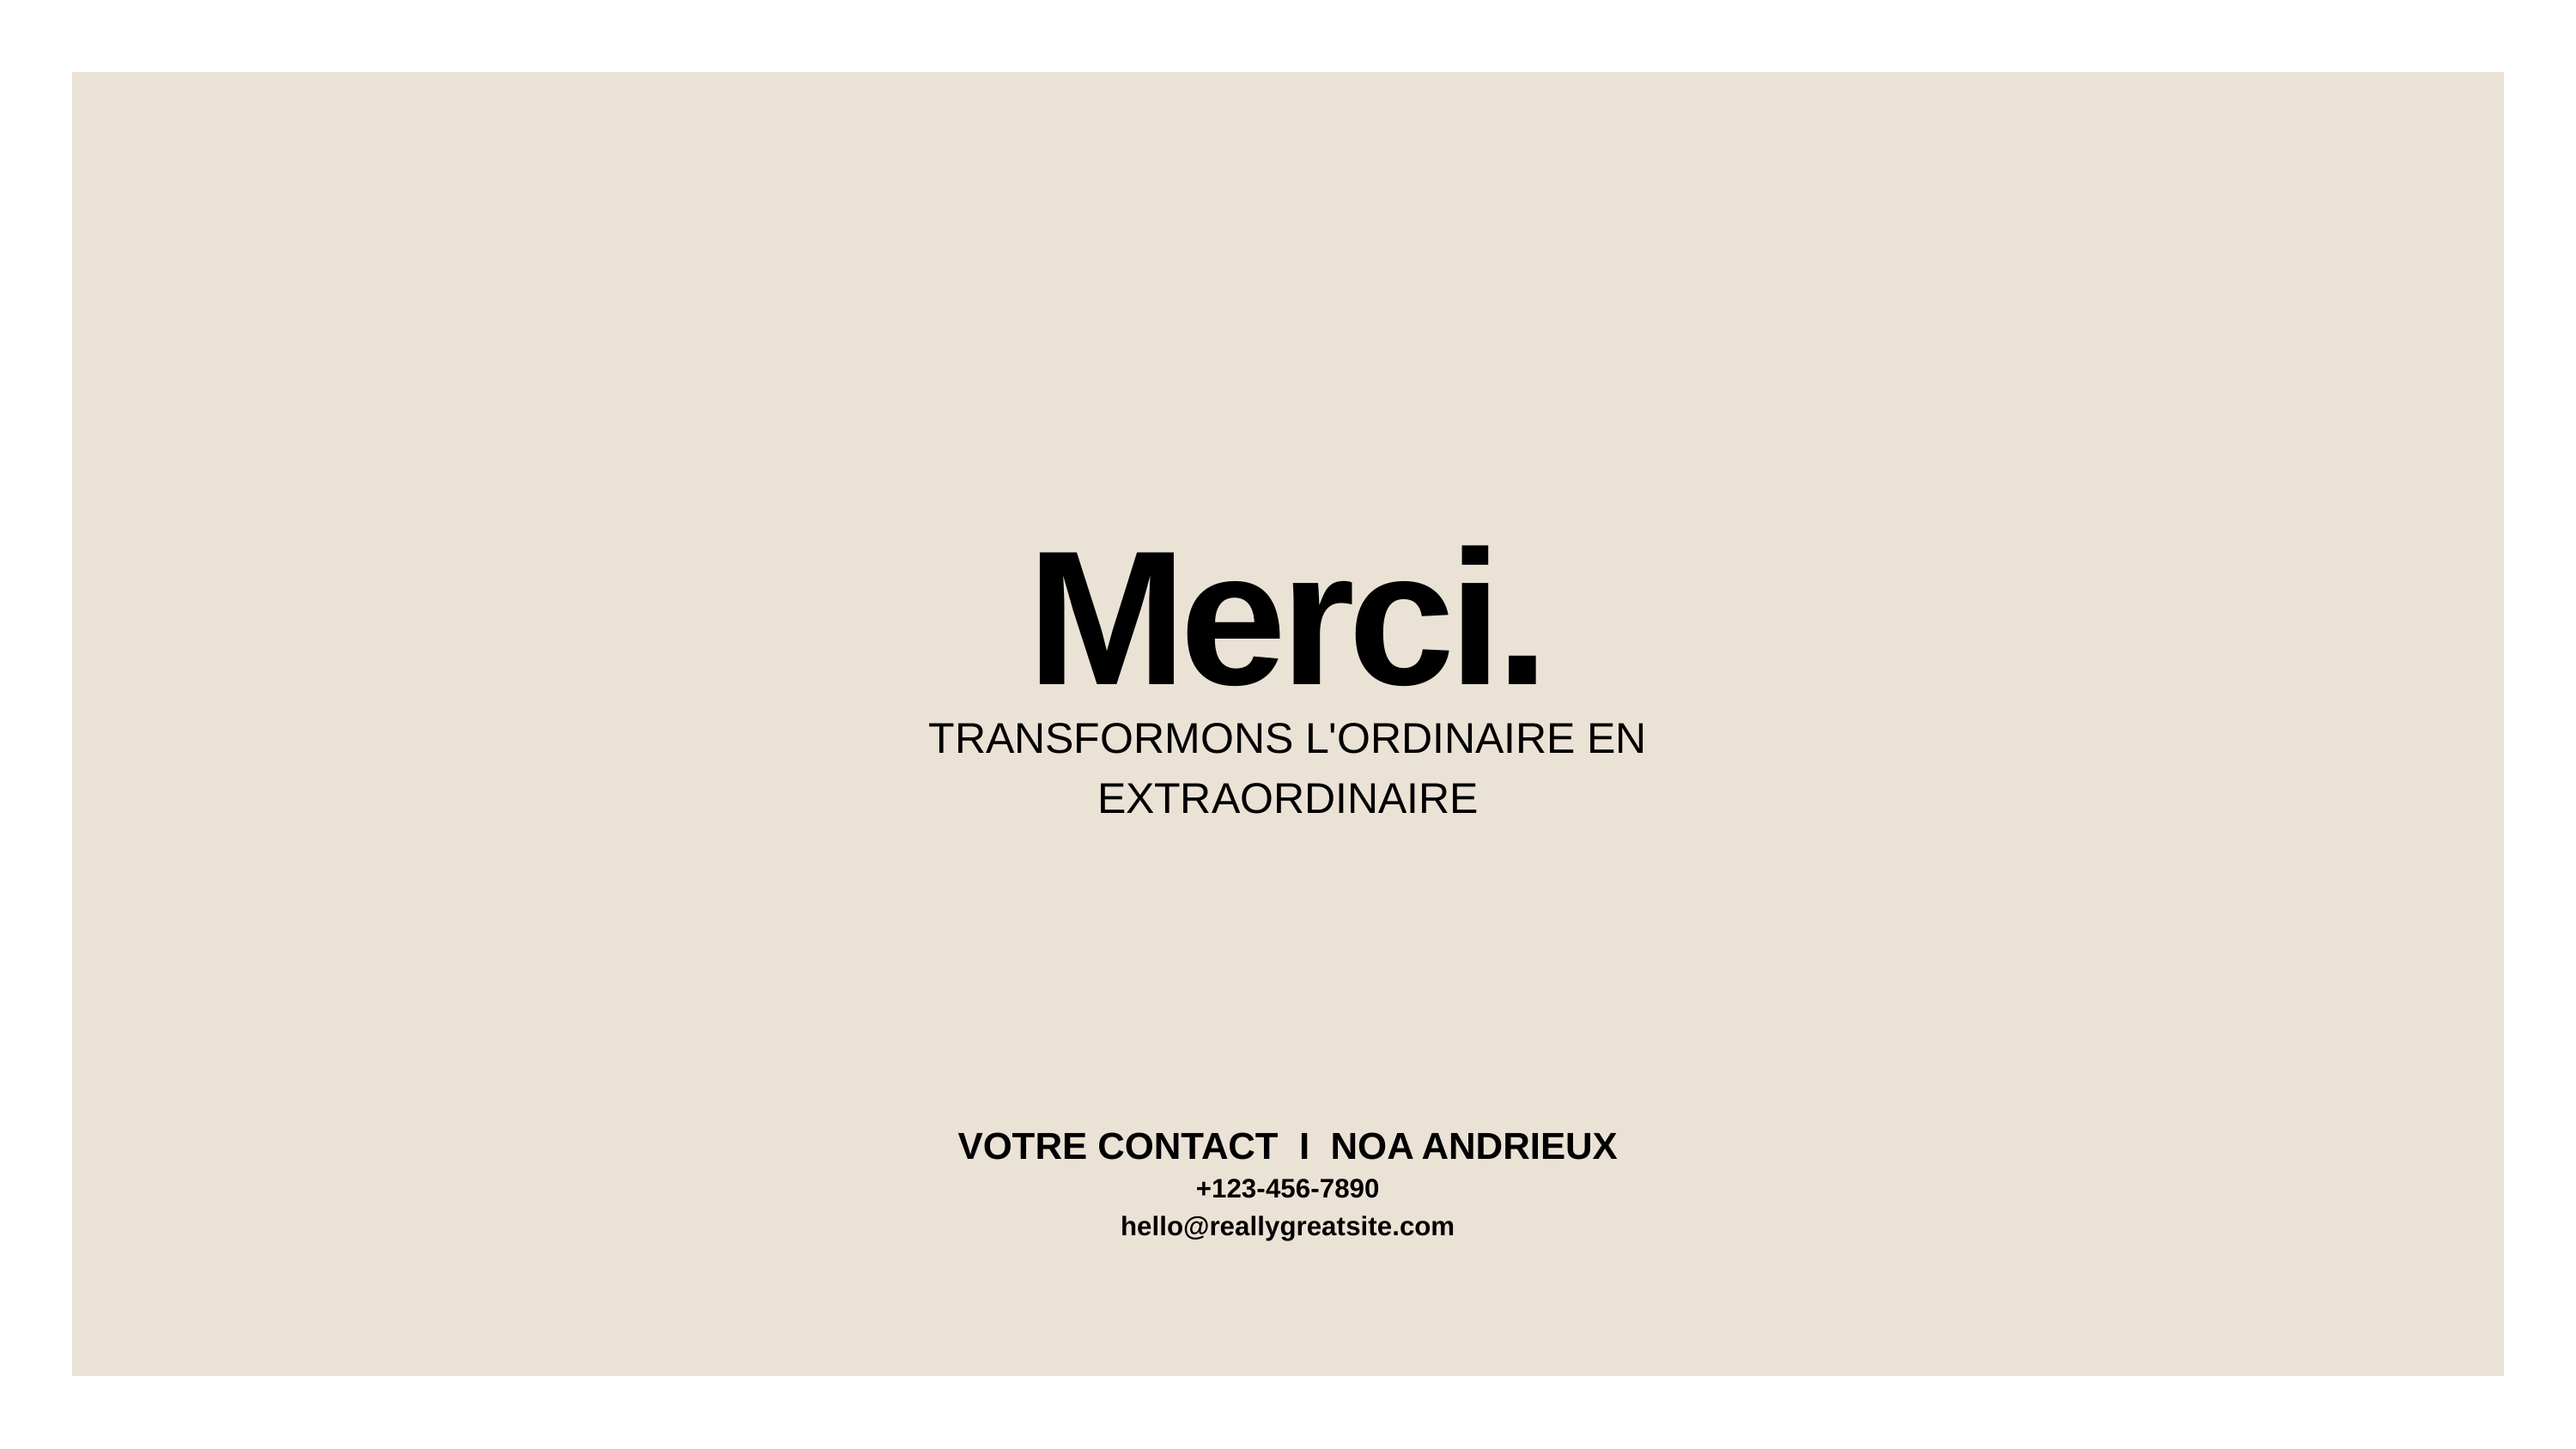

Merci.
TRANSFORMONS L'ORDINAIRE EN EXTRAORDINAIRE
VOTRE CONTACT  I  NOA ANDRIEUX
+123-456-7890
hello@reallygreatsite.com